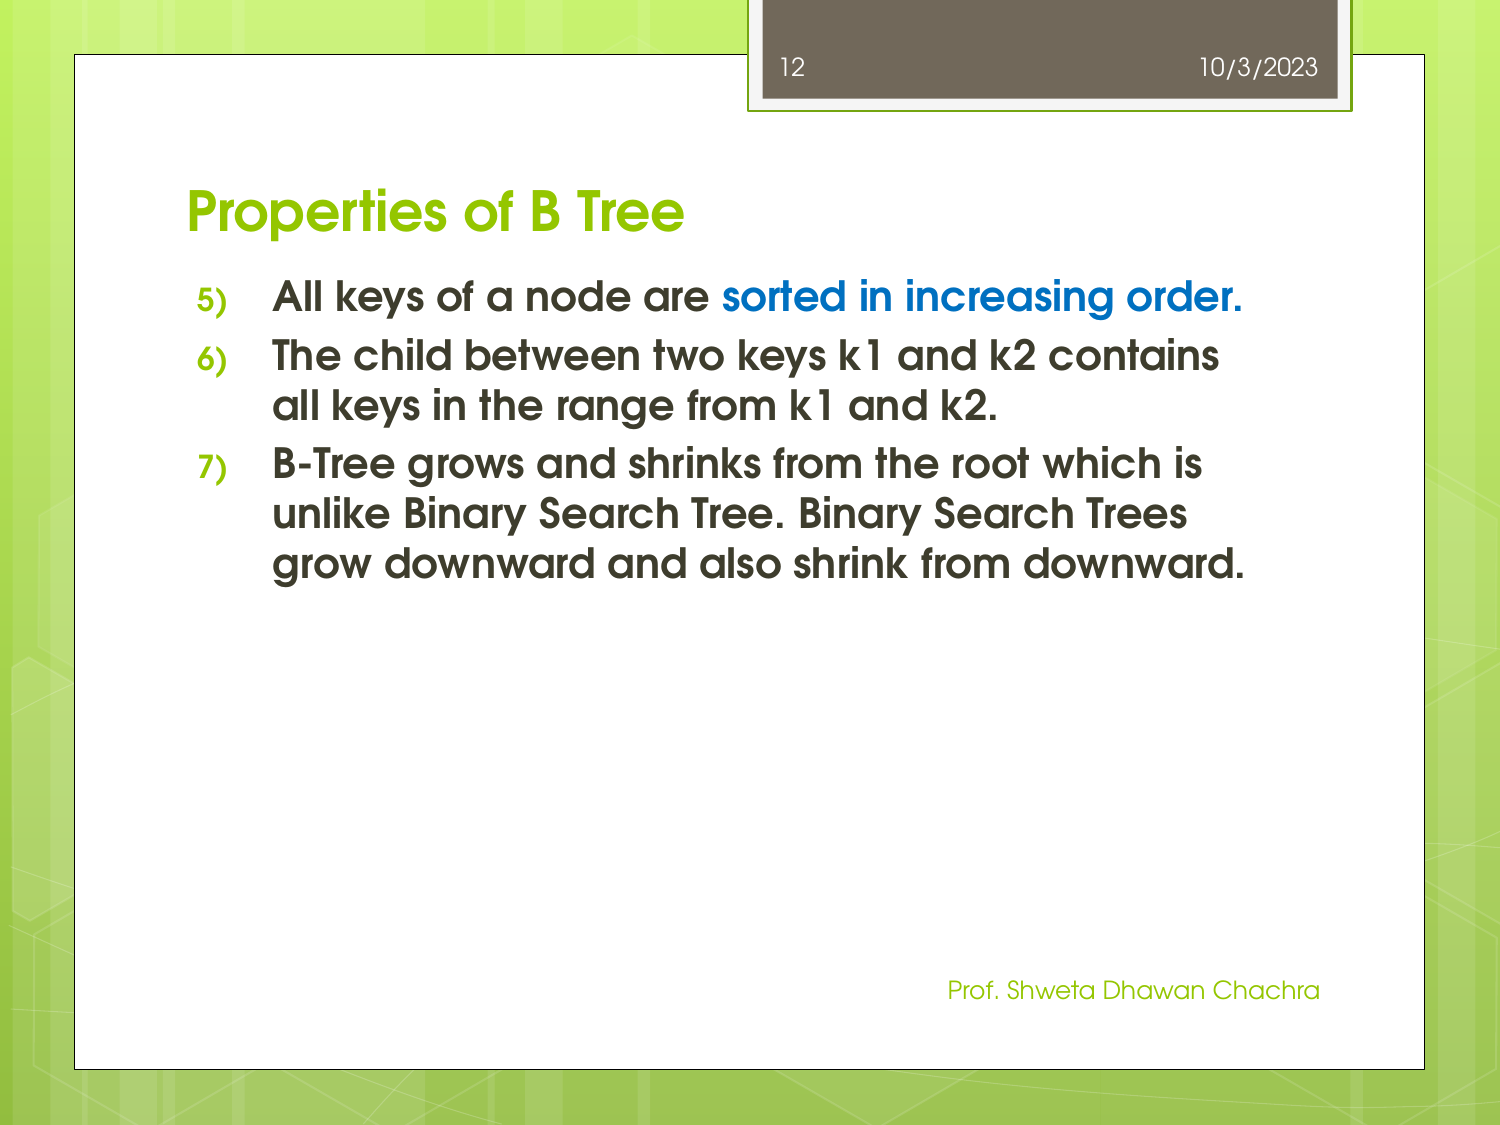

12
10/3/2023
# Properties of B Tree
All keys of a node are sorted in increasing order.
The child between two keys k1 and k2 contains all keys in the range from k1 and k2.
B-Tree grows and shrinks from the root which is unlike Binary Search Tree. Binary Search Trees grow downward and also shrink from downward.
Prof. Shweta Dhawan Chachra